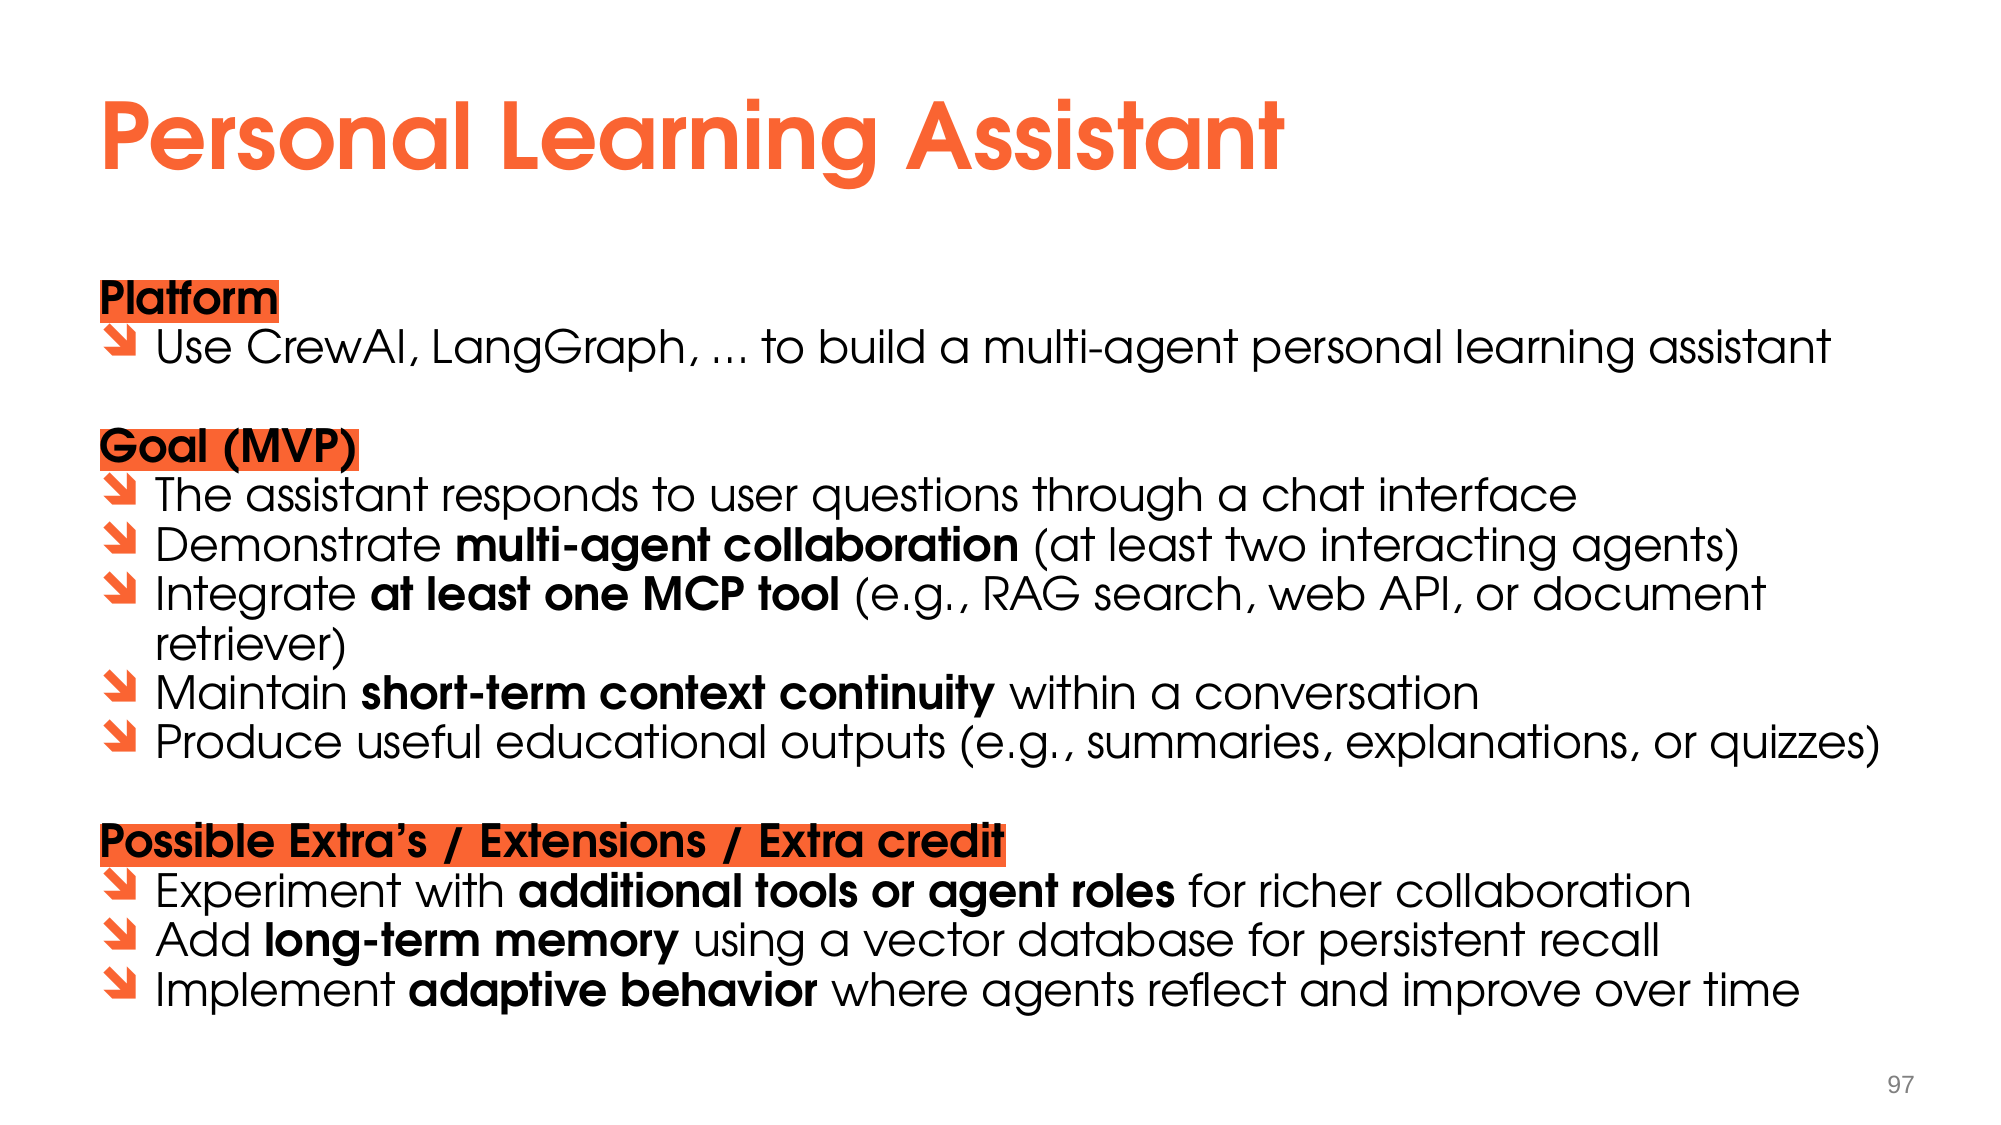

# Personal Learning Assistant
Platform
Use CrewAI, LangGraph, … to build a multi-agent personal learning assistant

Goal (MVP)
The assistant responds to user questions through a chat interface
Demonstrate multi-agent collaboration (at least two interacting agents)
Integrate at least one MCP tool (e.g., RAG search, web API, or document retriever)
Maintain short-term context continuity within a conversation
Produce useful educational outputs (e.g., summaries, explanations, or quizzes)

Possible Extra’s / Extensions / Extra credit
Experiment with additional tools or agent roles for richer collaboration
Add long-term memory using a vector database for persistent recall
Implement adaptive behavior where agents reflect and improve over time
97